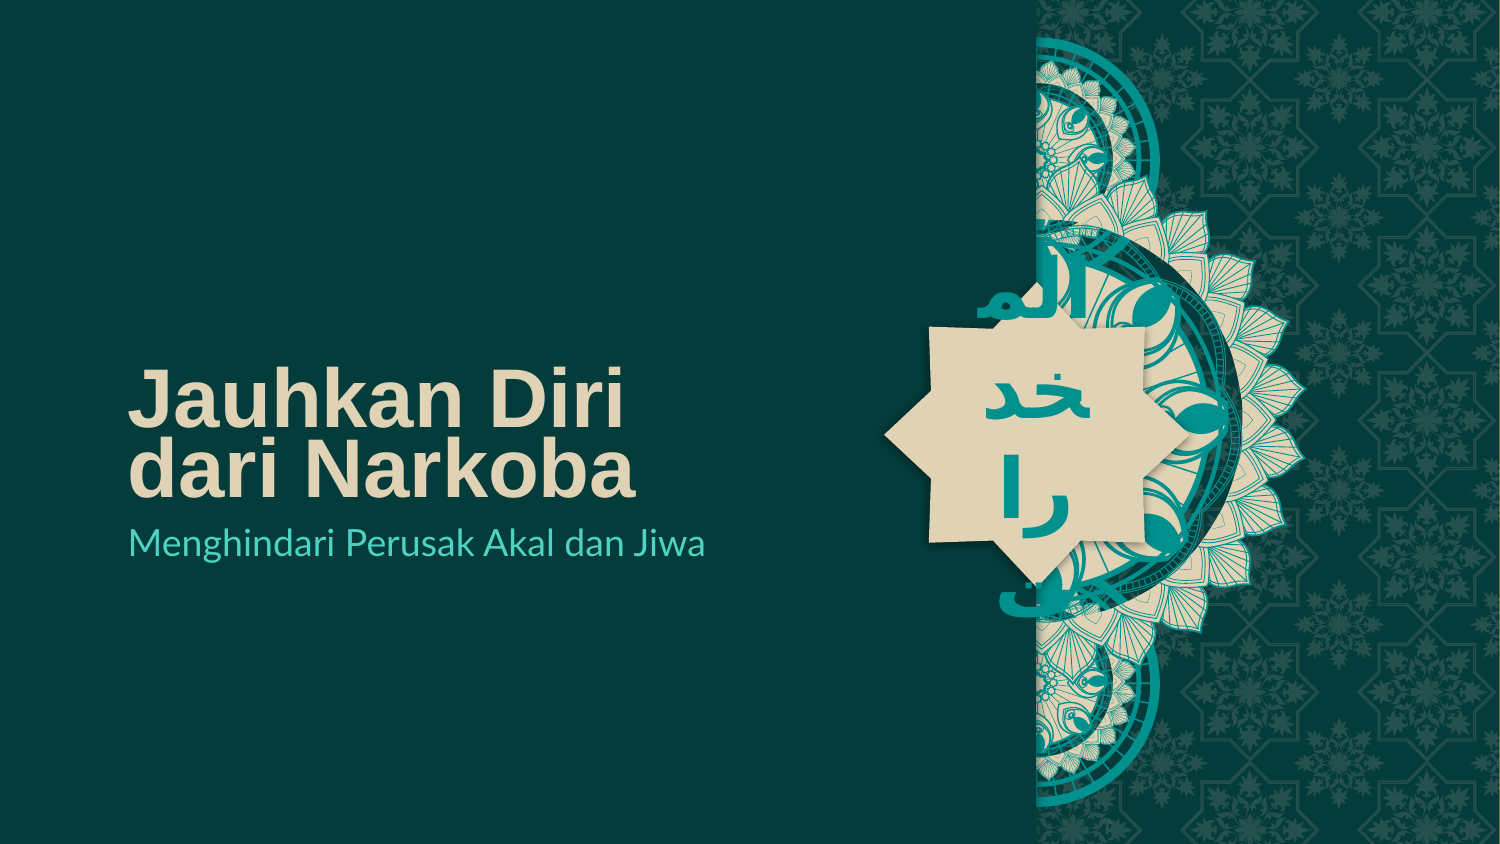

Pengertian Narkoba dalam Islam

المخدرات
# Jauhkan Diri dari Narkoba
Menghindari Perusak Akal dan Jiwa